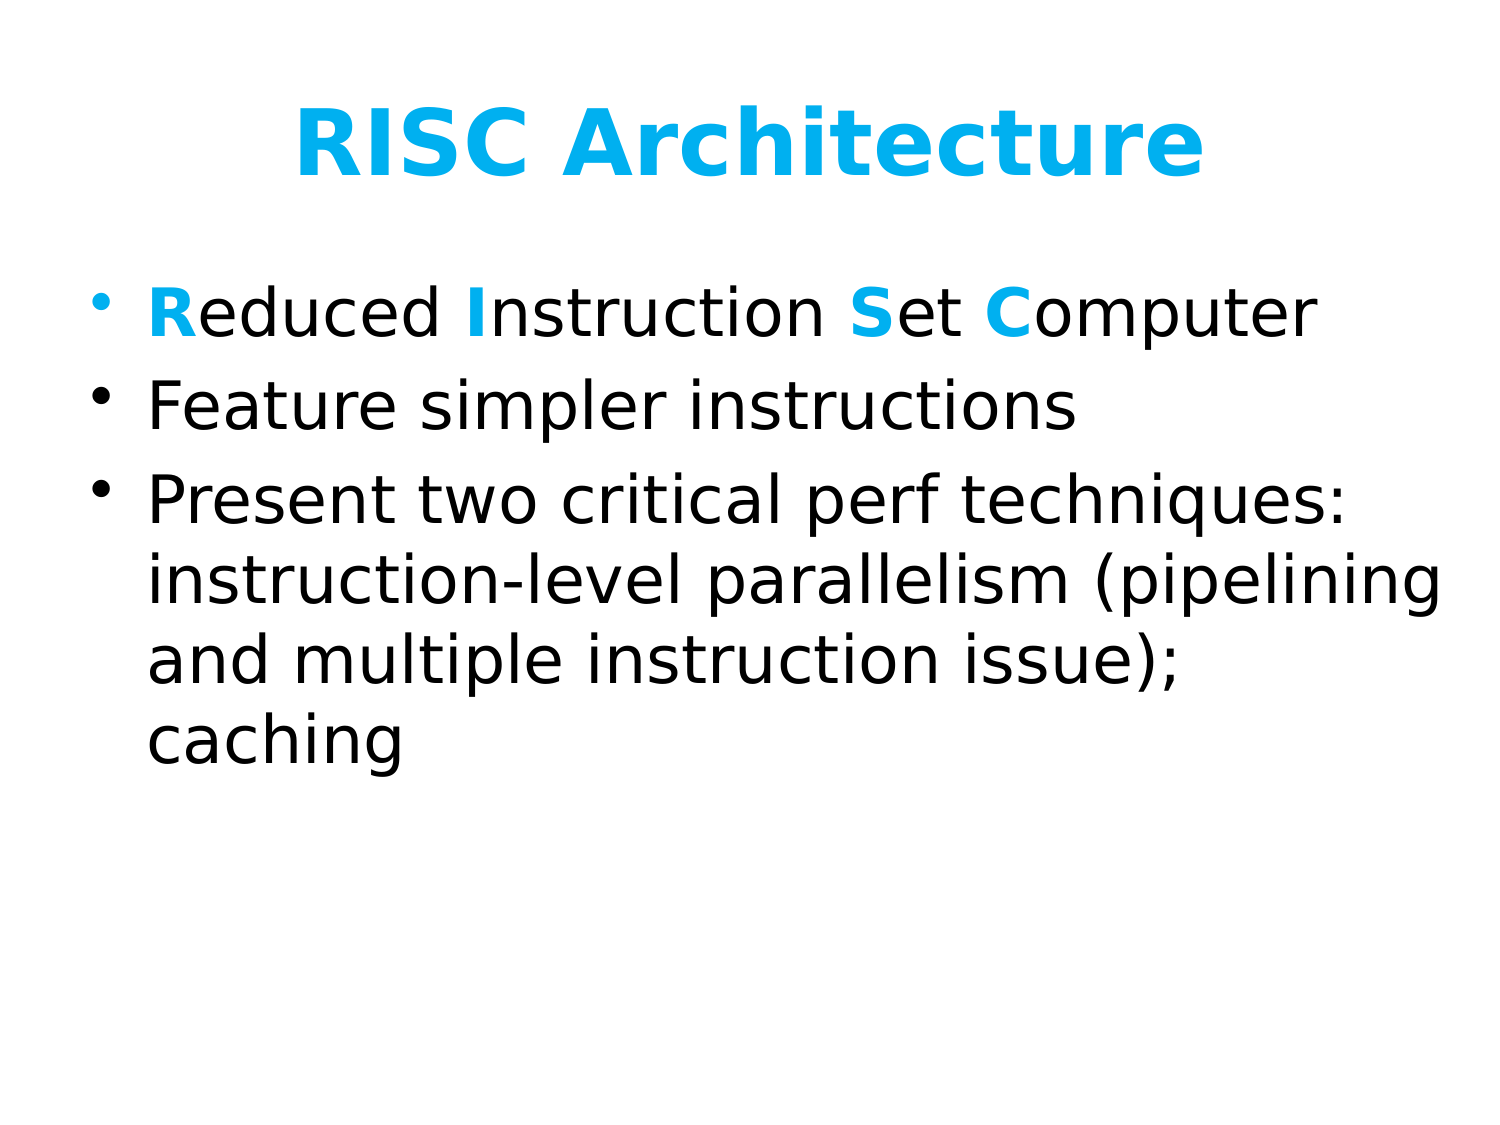

# RISC Architecture
Reduced Instruction Set Computer
Feature simpler instructions
Present two critical perf techniques: instruction-level parallelism (pipelining and multiple instruction issue);            caching